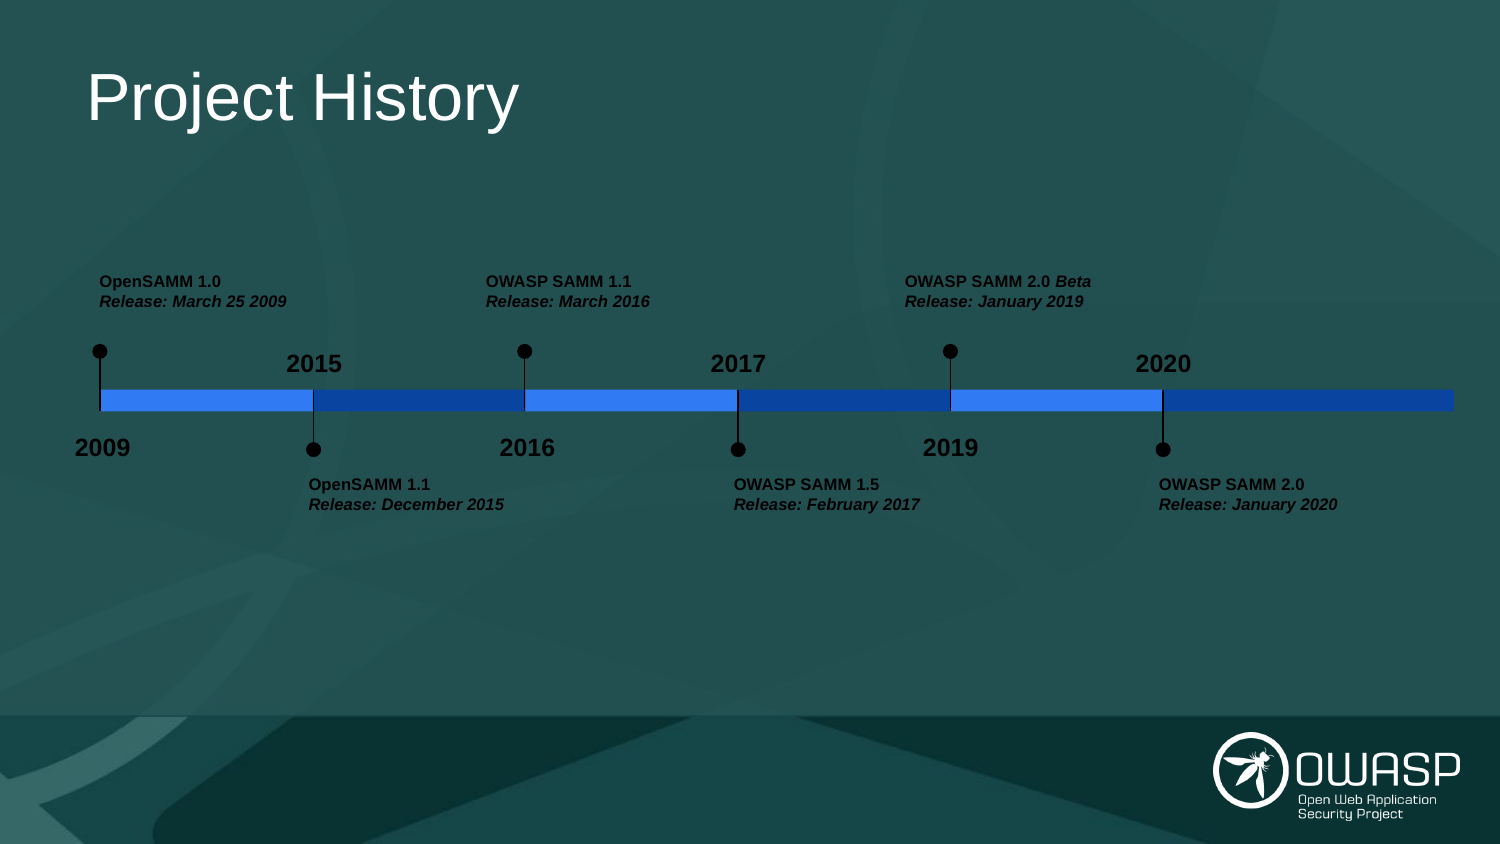

# Project History
OpenSAMM 1.0
Release: March 25 2009

2009
OWASP SAMM 1.1
Release: March 2016

2016
OWASP SAMM 2.0 Beta Release: January 2019

2019
2015

OpenSAMM 1.1
Release: December 2015

2017

OWASP SAMM 1.5
Release: February 2017
2020

OWASP SAMM 2.0
Release: January 2020